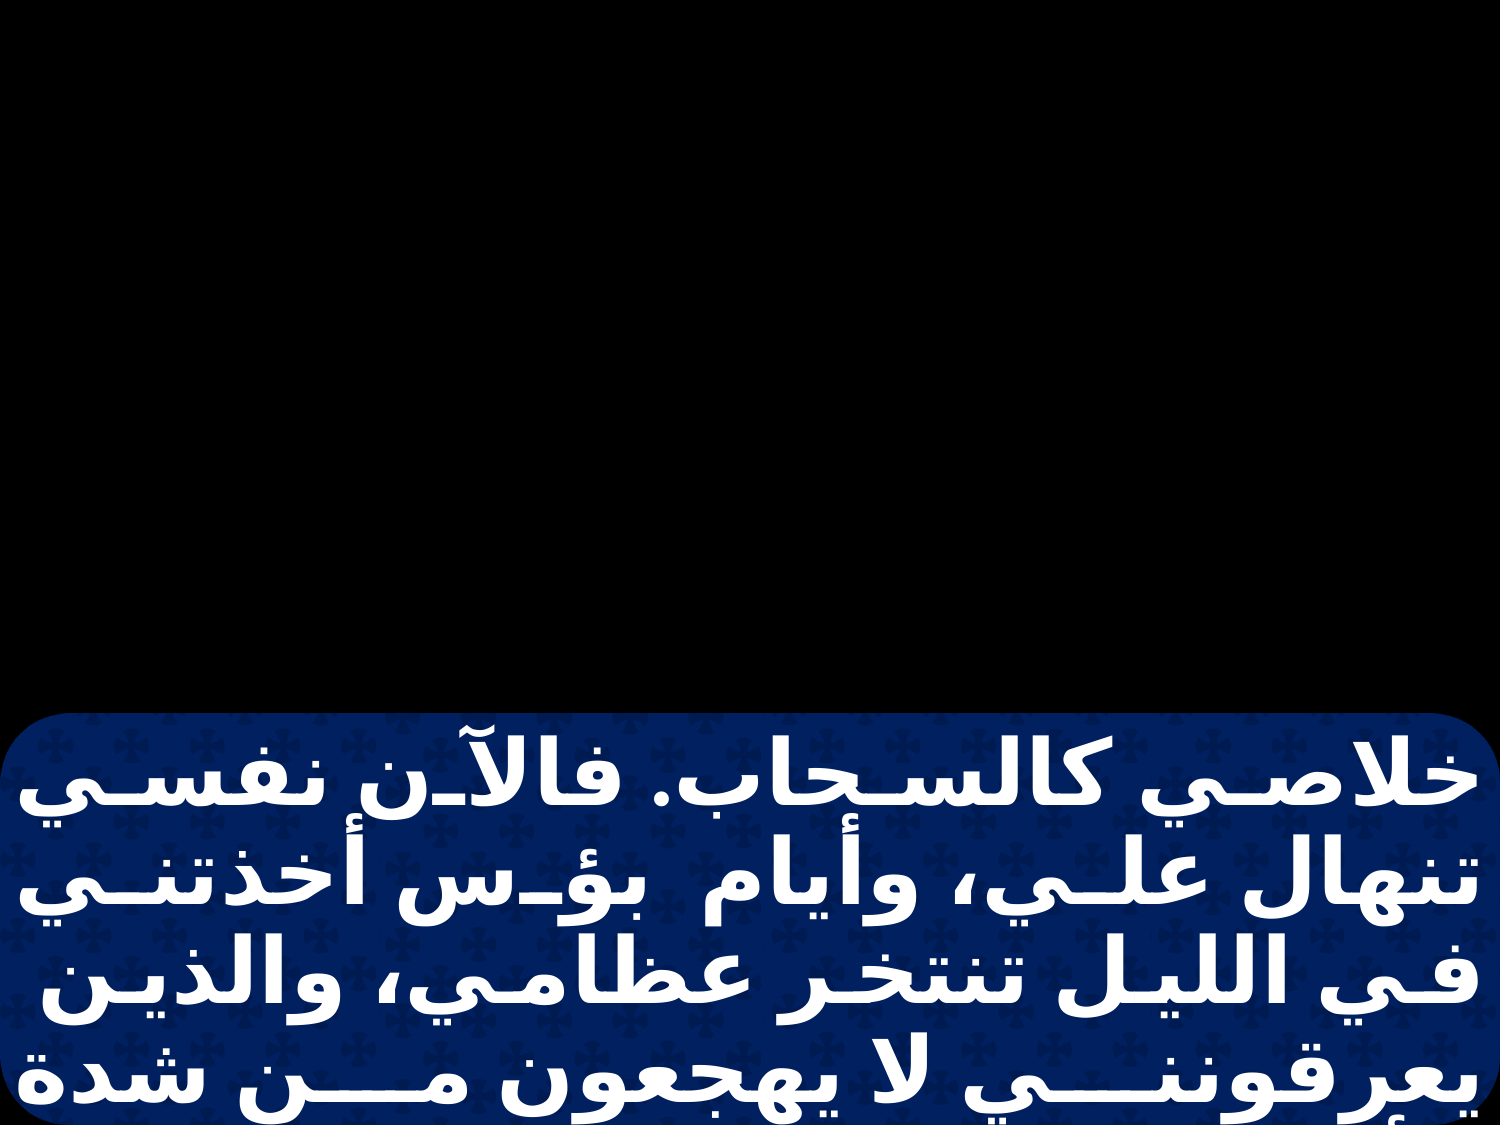

خلاصي كالسحاب. فالآن نفسي تنهال علي، وأيام  بؤس أخذتني في الليل تنتخر عظامي، والذين  يعرقونني لا يهجعون من شدة الألم يتنكر لباسي.  وقد شدني مثل الشعار. قد رطمني في الحمأة،